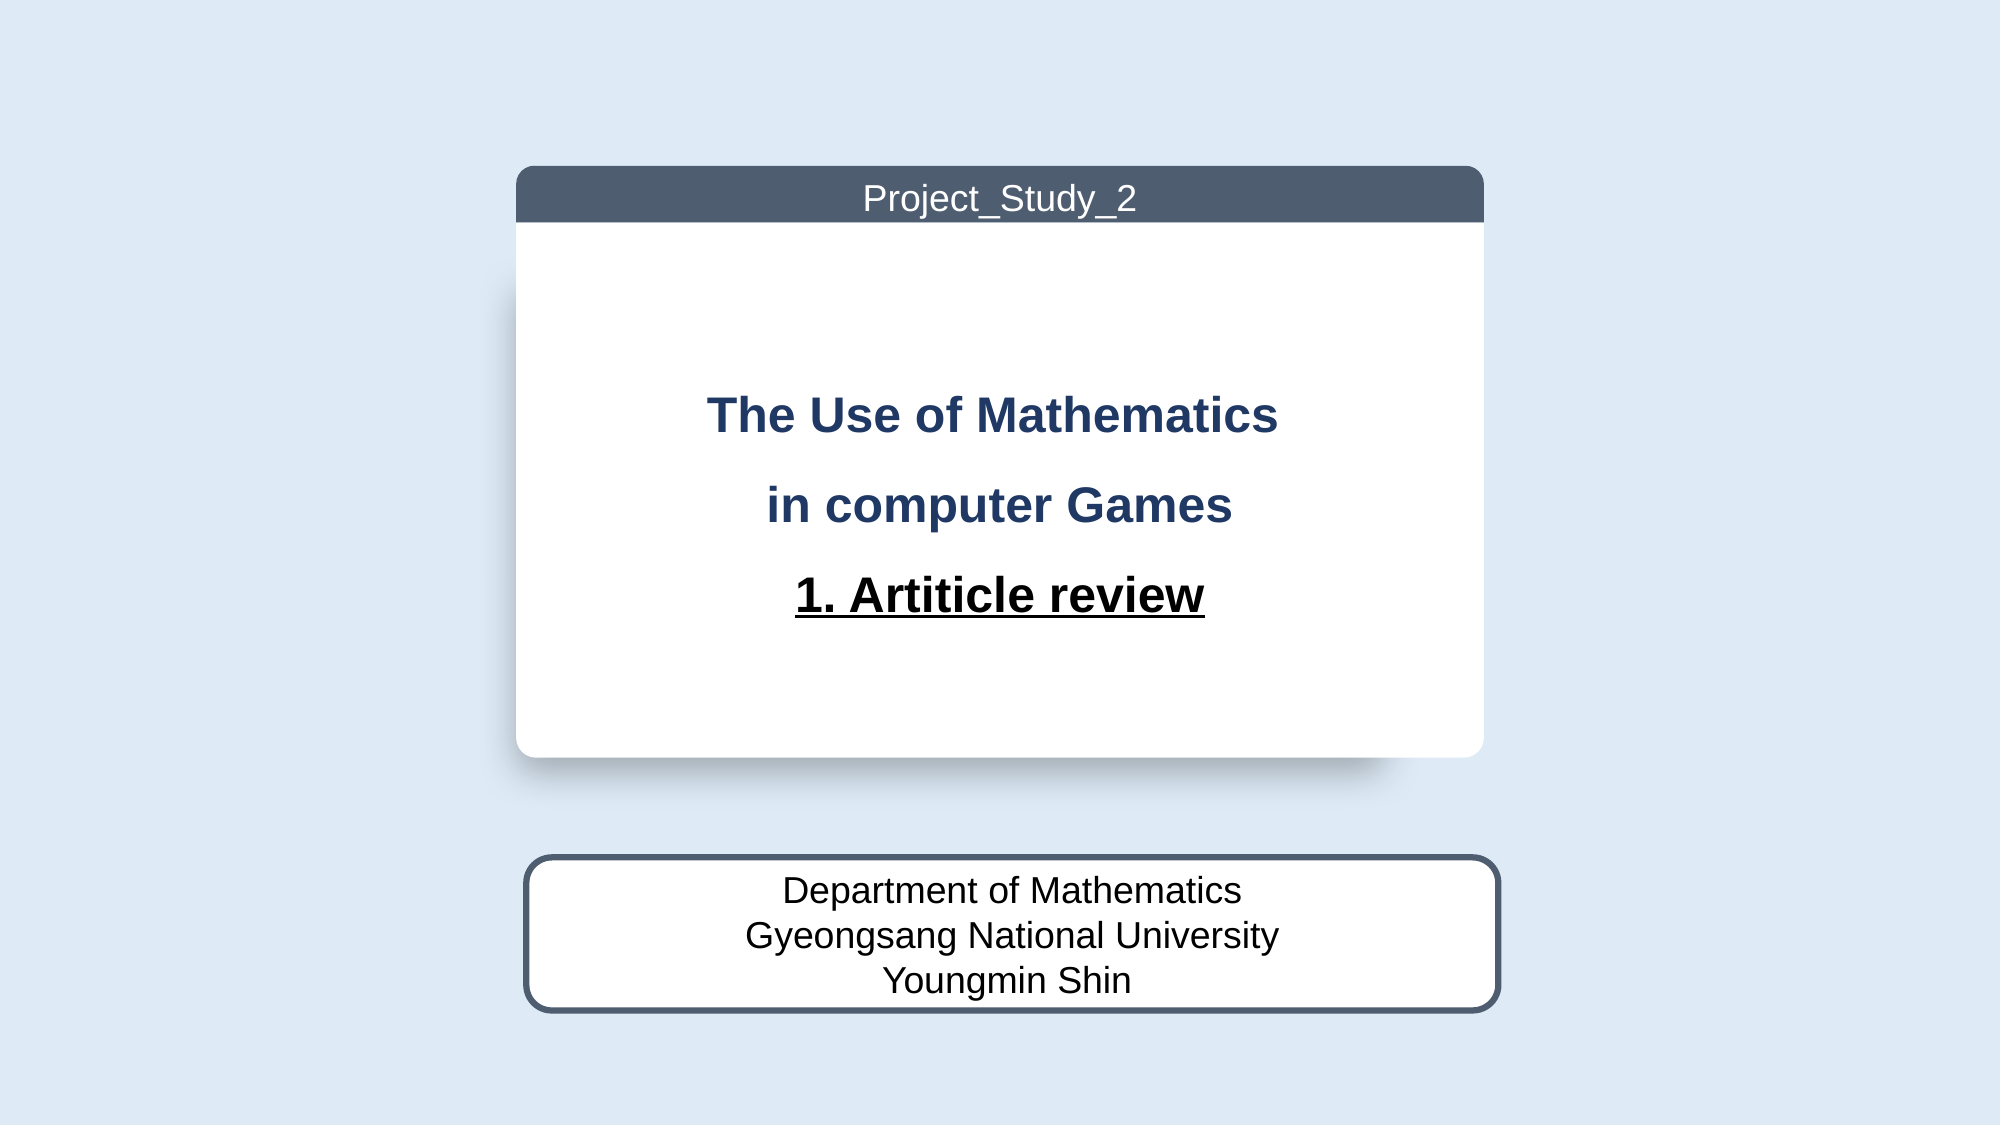

Project_Study_2
The Use of Mathematics
in computer Games
1. Artiticle review
Department of Mathematics
Gyeongsang National University
Youngmin Shin